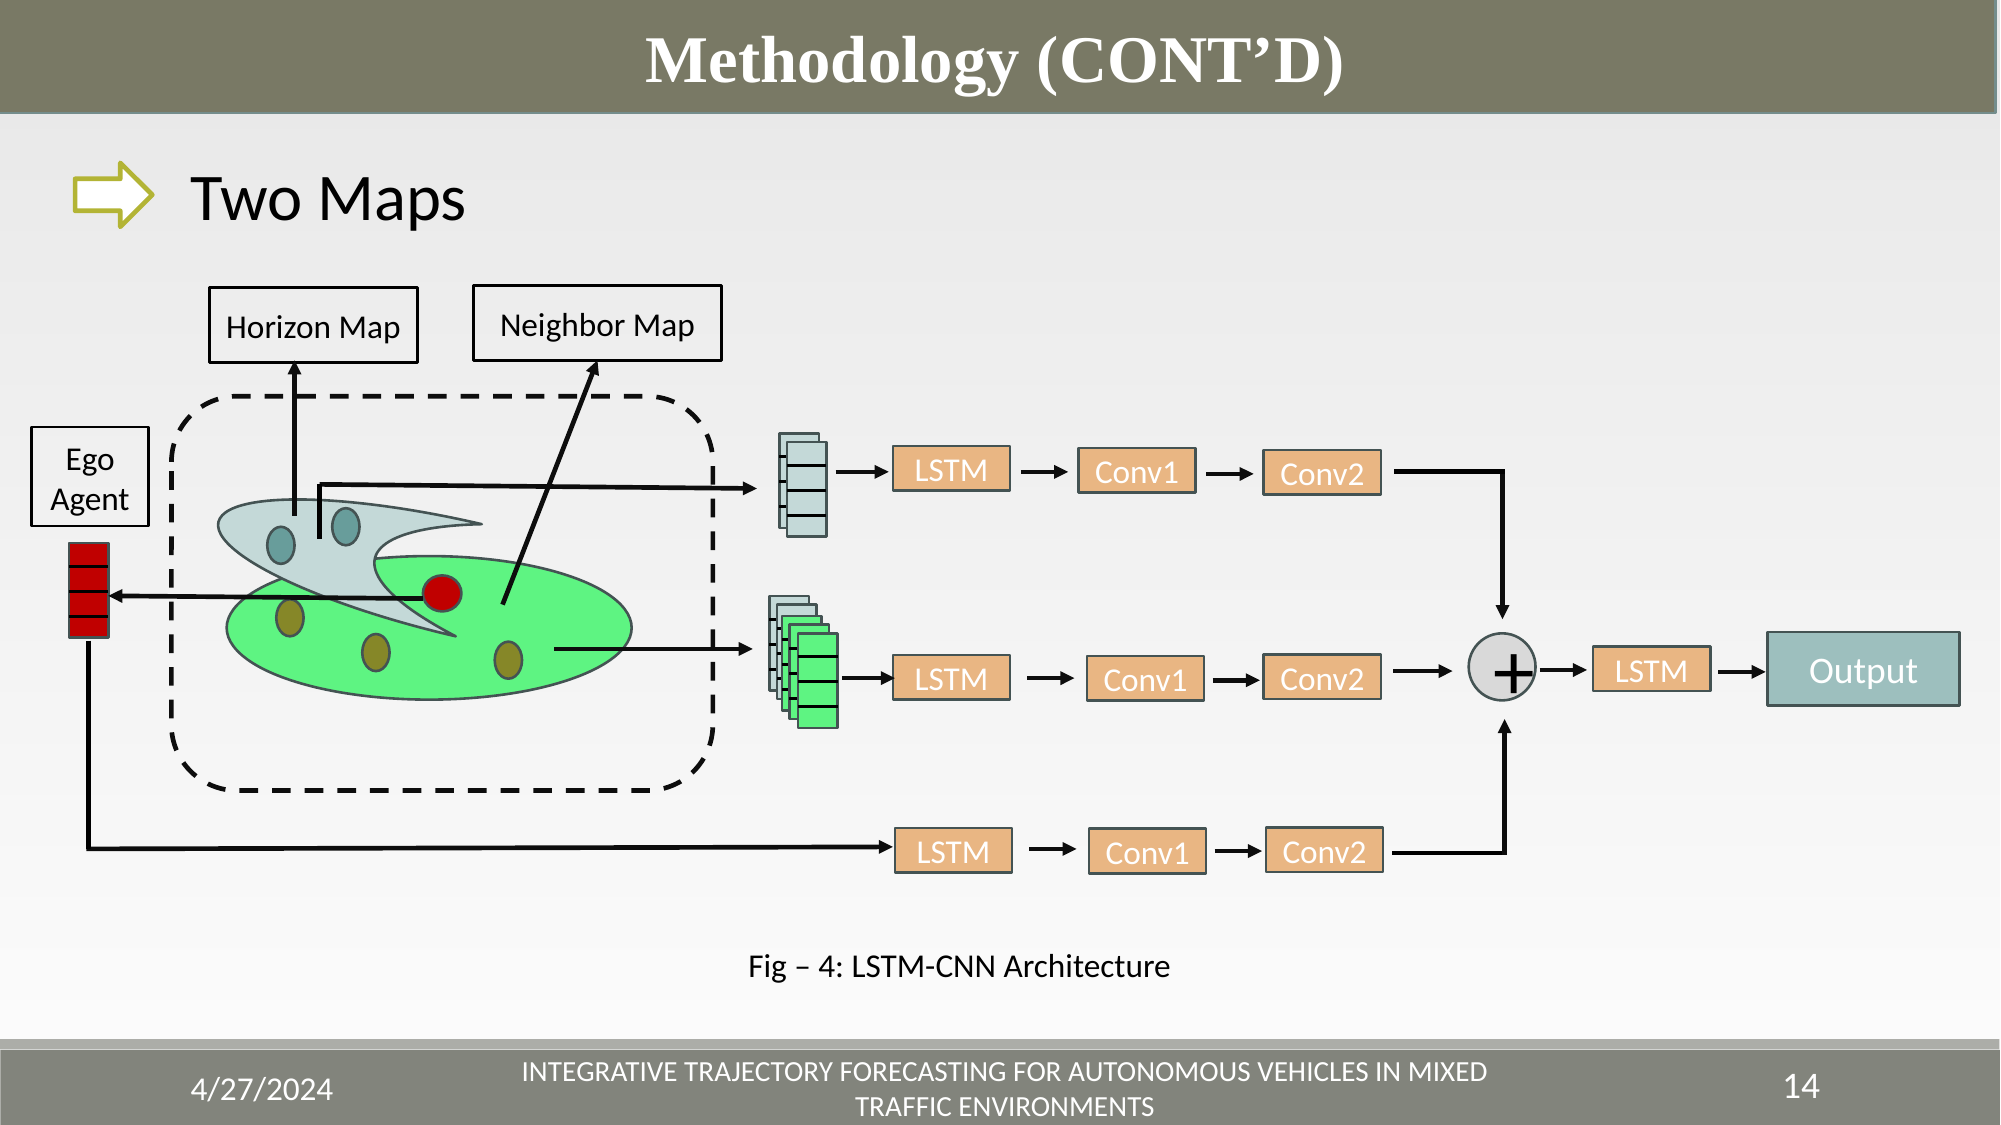

Methodology (CONT’D)
Two Maps

Neighbor Map
Horizon Map

Ego Agent

LSTM
Conv1
Conv2

Output

+

LSTM
Conv2
LSTM
Conv1
Conv2
LSTM
Conv1
Fig – 4: LSTM-CNN Architecture
14
4/27/2024
Integrative Trajectory Forecasting for Autonomous Vehicles in Mixed Traffic Environments